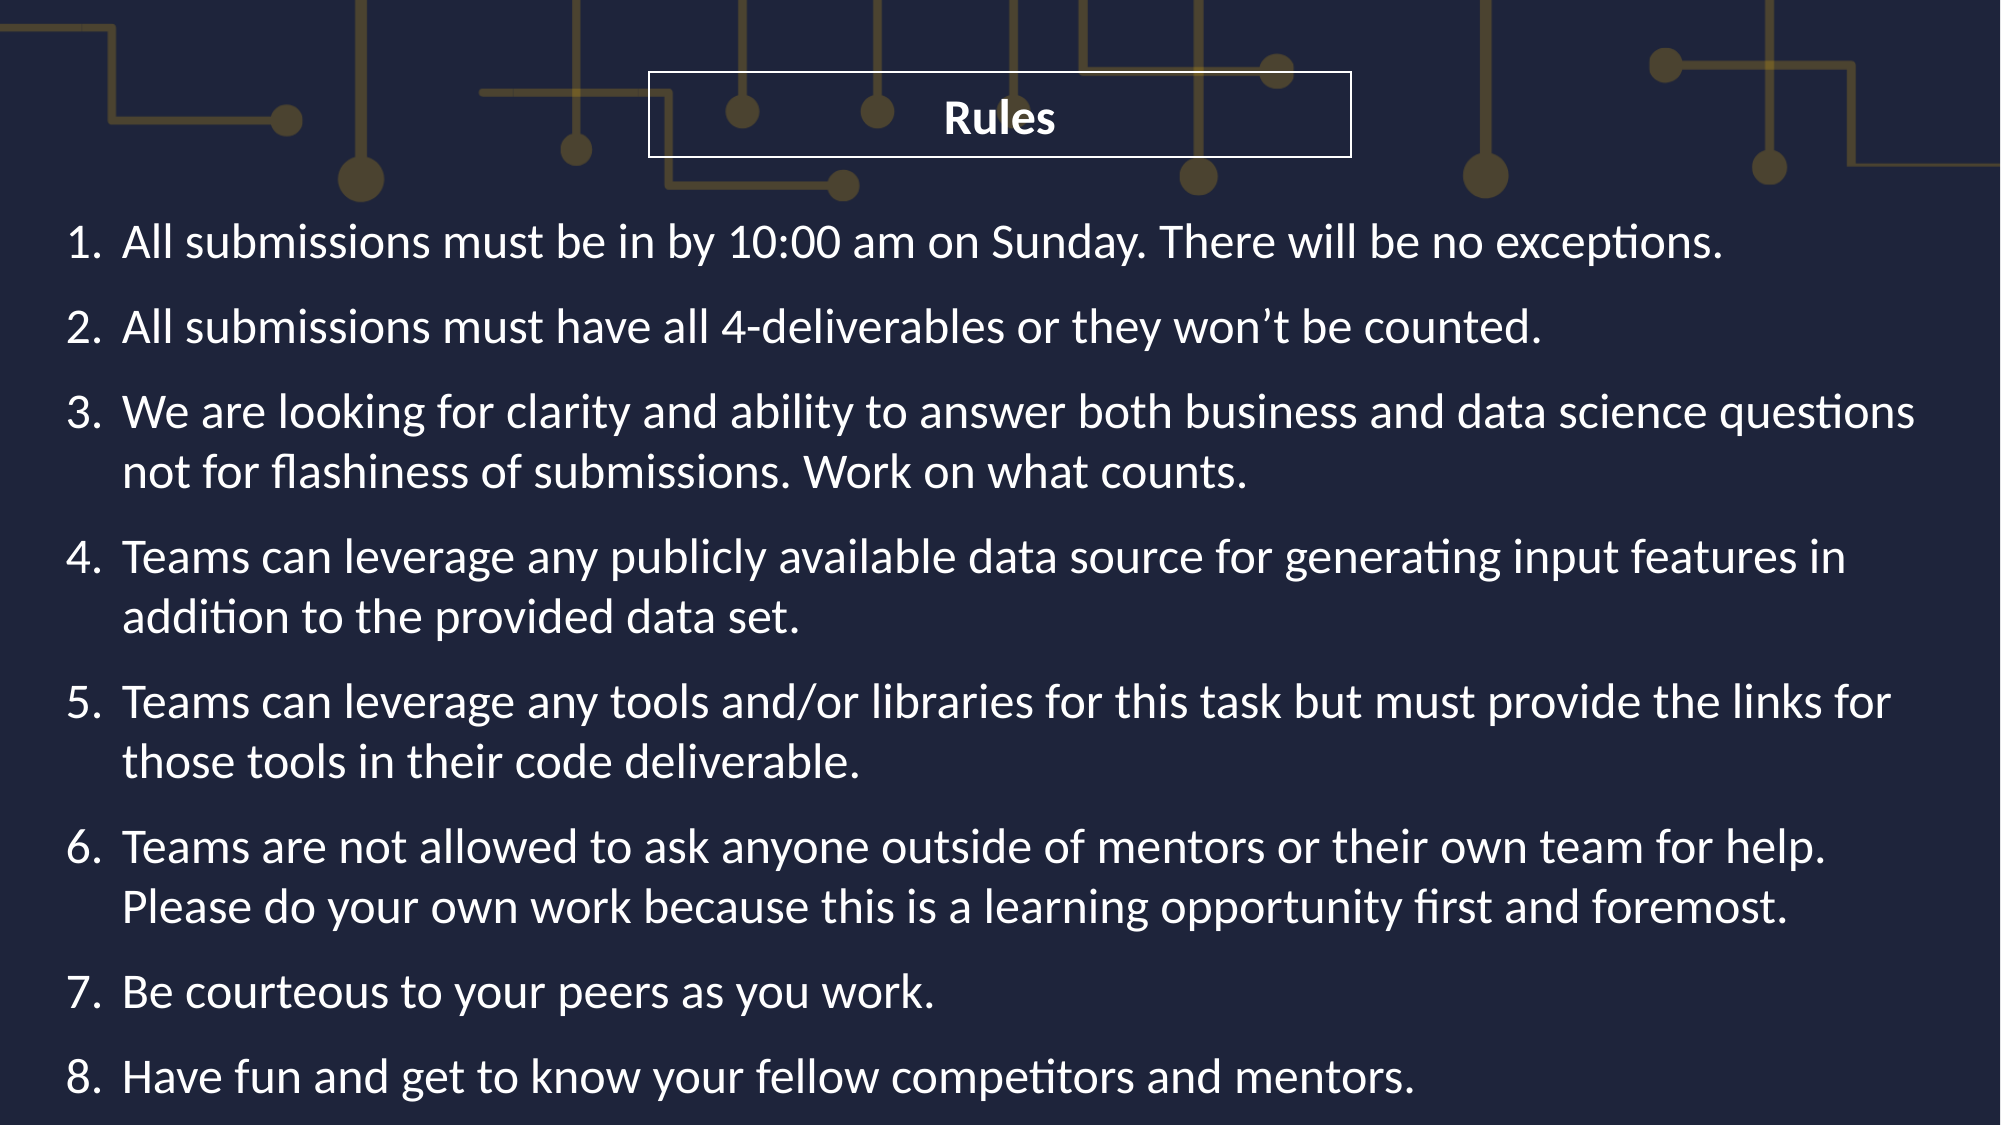

Rules
All submissions must be in by 10:00 am on Sunday. There will be no exceptions.
All submissions must have all 4-deliverables or they won’t be counted.
We are looking for clarity and ability to answer both business and data science questions not for flashiness of submissions. Work on what counts.
Teams can leverage any publicly available data source for generating input features in addition to the provided data set.
Teams can leverage any tools and/or libraries for this task but must provide the links for those tools in their code deliverable.
Teams are not allowed to ask anyone outside of mentors or their own team for help. Please do your own work because this is a learning opportunity first and foremost.
Be courteous to your peers as you work.
Have fun and get to know your fellow competitors and mentors.